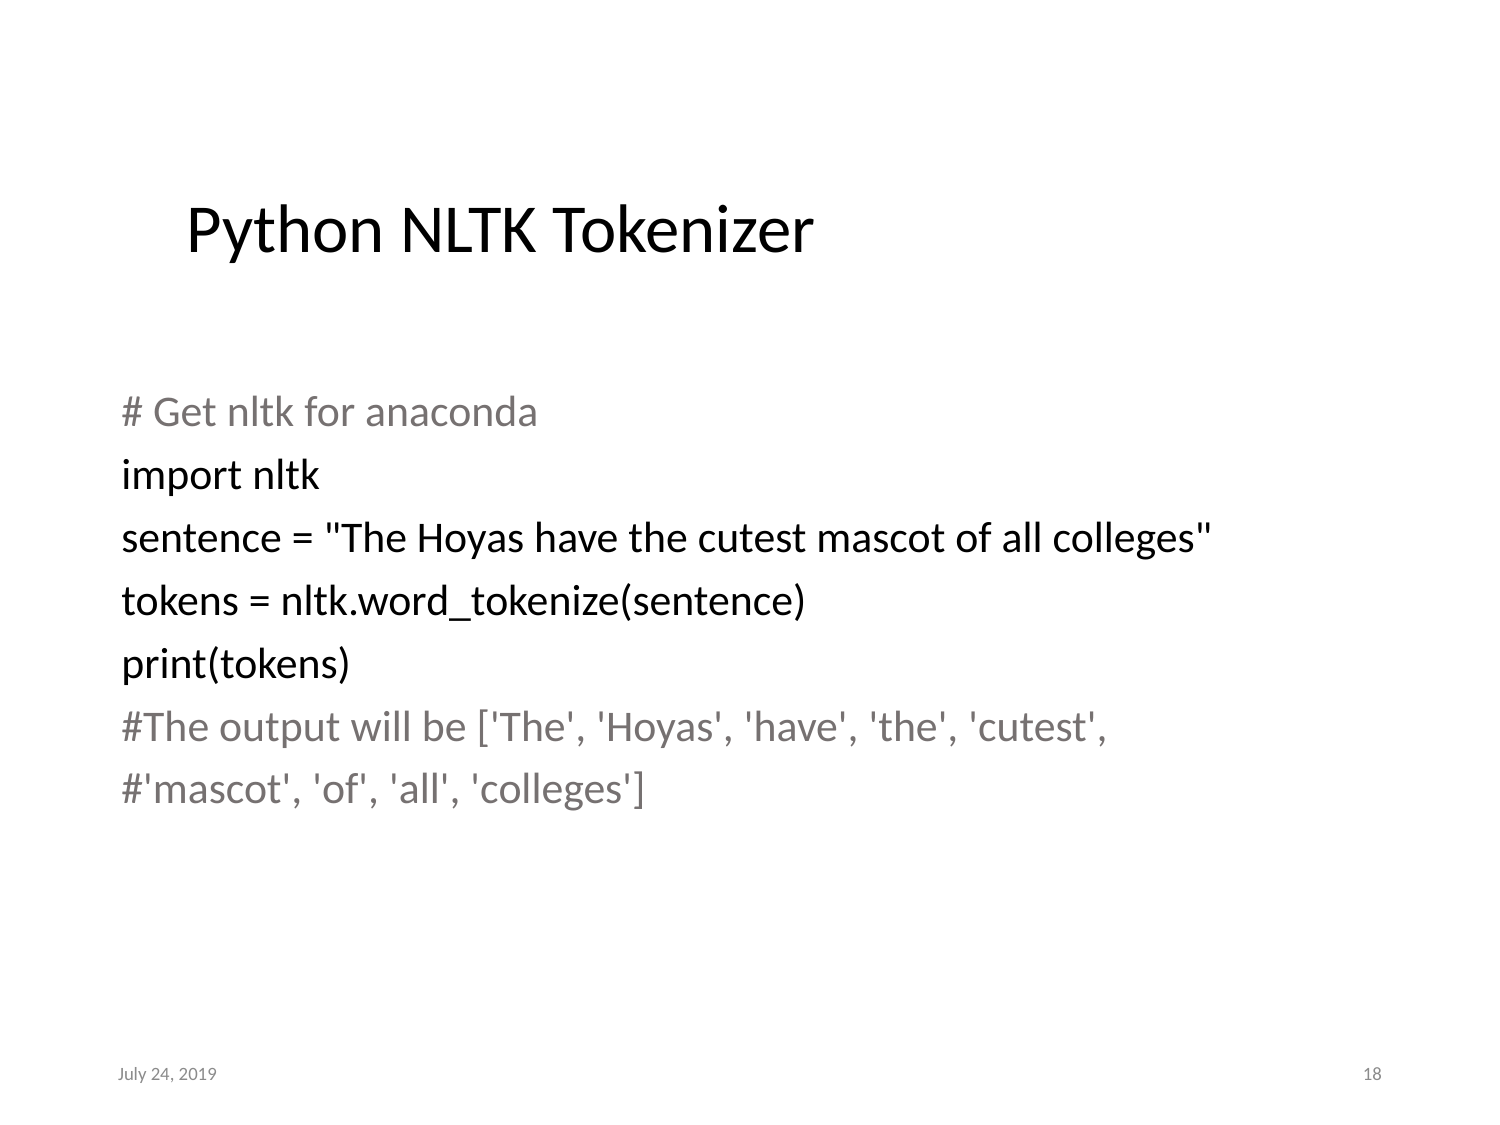

# Python NLTK Tokenizer
# Get nltk for anaconda
import nltk
sentence = "The Hoyas have the cutest mascot of all colleges"
tokens = nltk.word_tokenize(sentence)
print(tokens)
#The output will be ['The', 'Hoyas', 'have', 'the', 'cutest',
#'mascot', 'of', 'all', 'colleges']
July 24, 2019
18